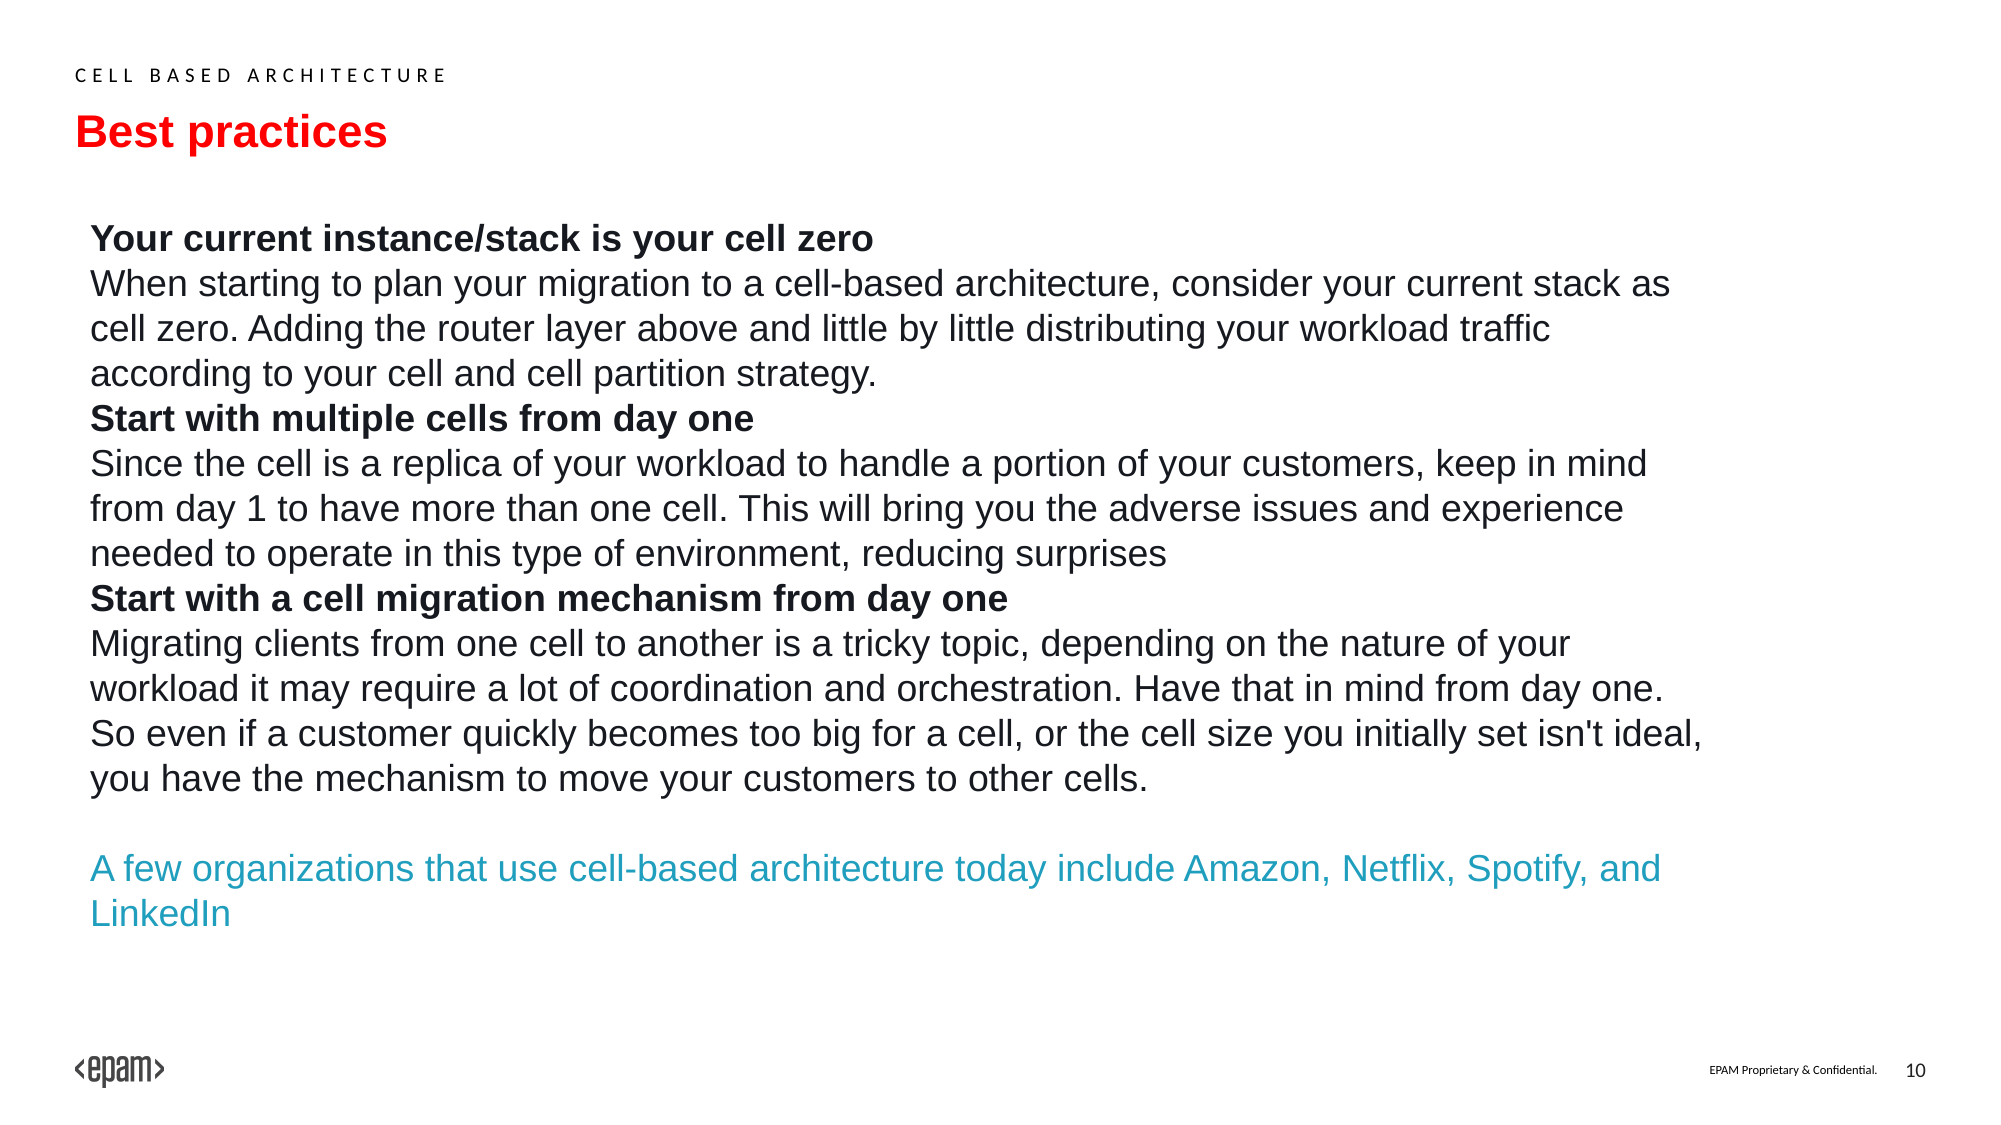

Cell based architecture
# Best practices
Your current instance/stack is your cell zero
When starting to plan your migration to a cell-based architecture, consider your current stack as cell zero. Adding the router layer above and little by little distributing your workload traffic according to your cell and cell partition strategy.
Start with multiple cells from day one
Since the cell is a replica of your workload to handle a portion of your customers, keep in mind from day 1 to have more than one cell. This will bring you the adverse issues and experience needed to operate in this type of environment, reducing surprises
Start with a cell migration mechanism from day one
Migrating clients from one cell to another is a tricky topic, depending on the nature of your workload it may require a lot of coordination and orchestration. Have that in mind from day one. So even if a customer quickly becomes too big for a cell, or the cell size you initially set isn't ideal, you have the mechanism to move your customers to other cells.

A few organizations that use cell-based architecture today include Amazon, Netflix, Spotify, and LinkedIn